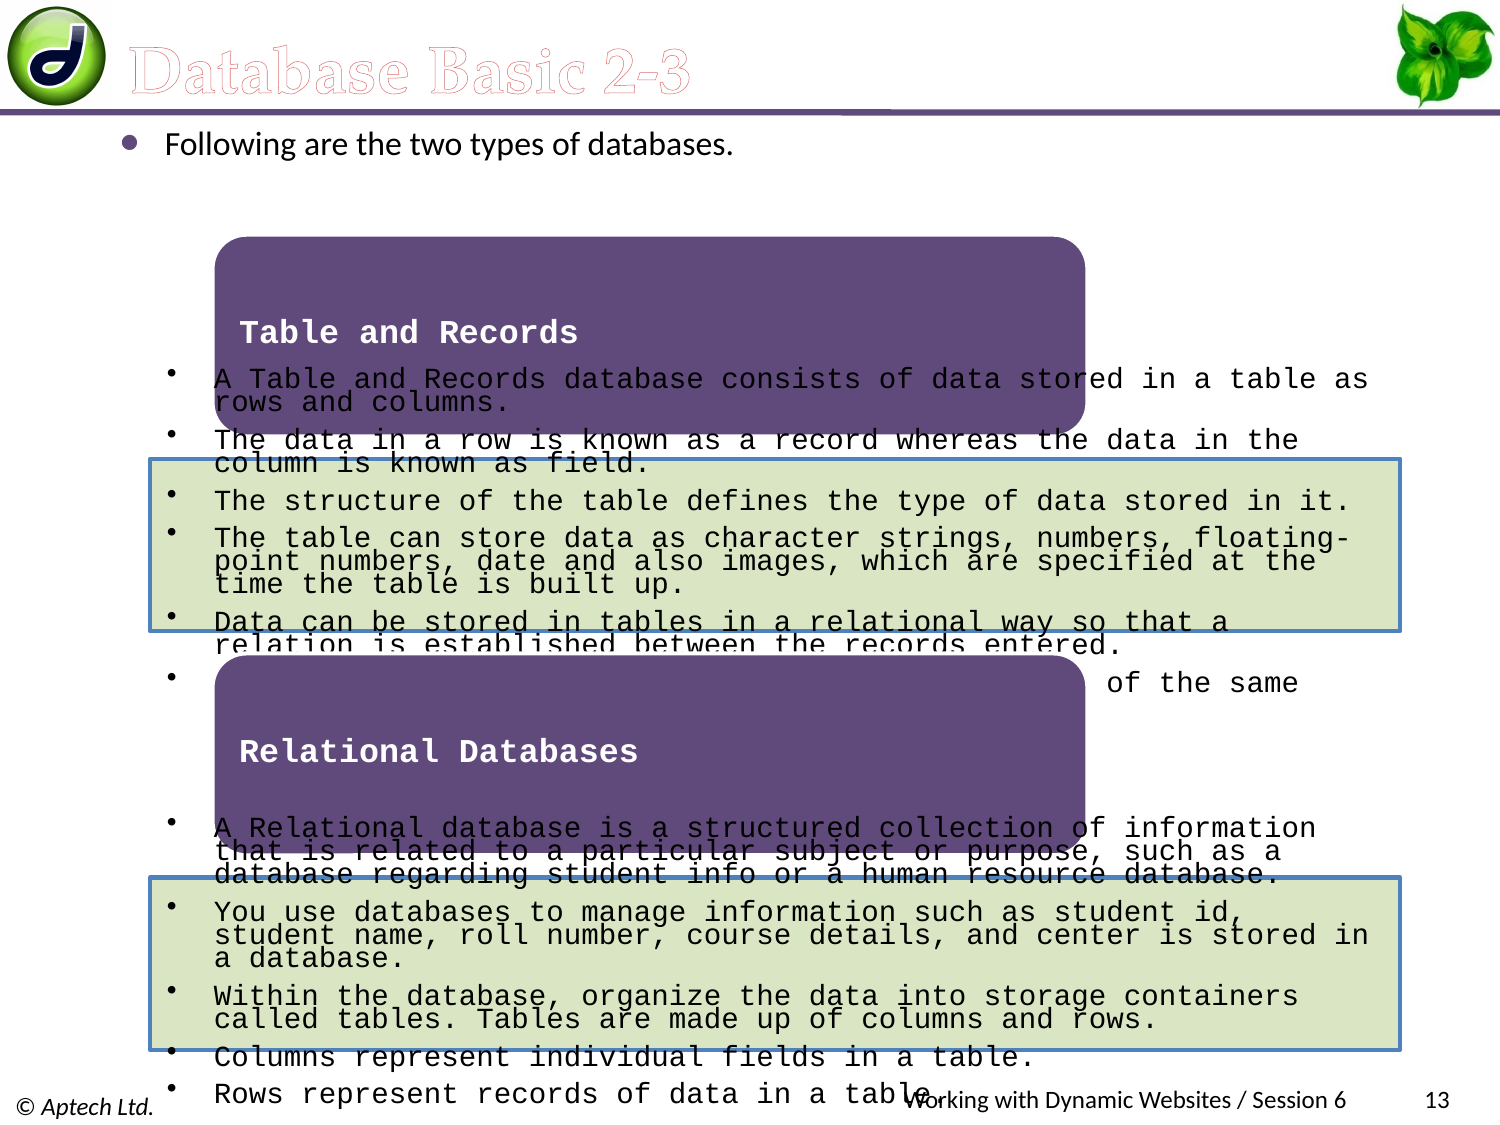

# Database Basic 2-3
Following are the two types of databases.
Table and Records
A Table and Records database consists of data stored in a table as rows and columns.
Relational Databases
A Relational database is a structured collection of information that is related to a particular subject or purpose, such as a database regarding student info or a human resource database.
The data in a row is known as a record whereas the data in the column is known as field.
The structure of the table defines the type of data stored in it.
The table can store data as character strings, numbers, floating-point numbers, date and also images, which are specified at the time the table is built up.
Data can be stored in tables in a relational way so that a relation is established between the records entered.
The relation between the records described must be of the same type.
You use databases to manage information such as student id, student name, roll number, course details, and center is stored in a database.
Within the database, organize the data into storage containers called tables. Tables are made up of columns and rows.
Columns represent individual fields in a table.
Rows represent records of data in a table.
Working with Dynamic Websites / Session 6
13